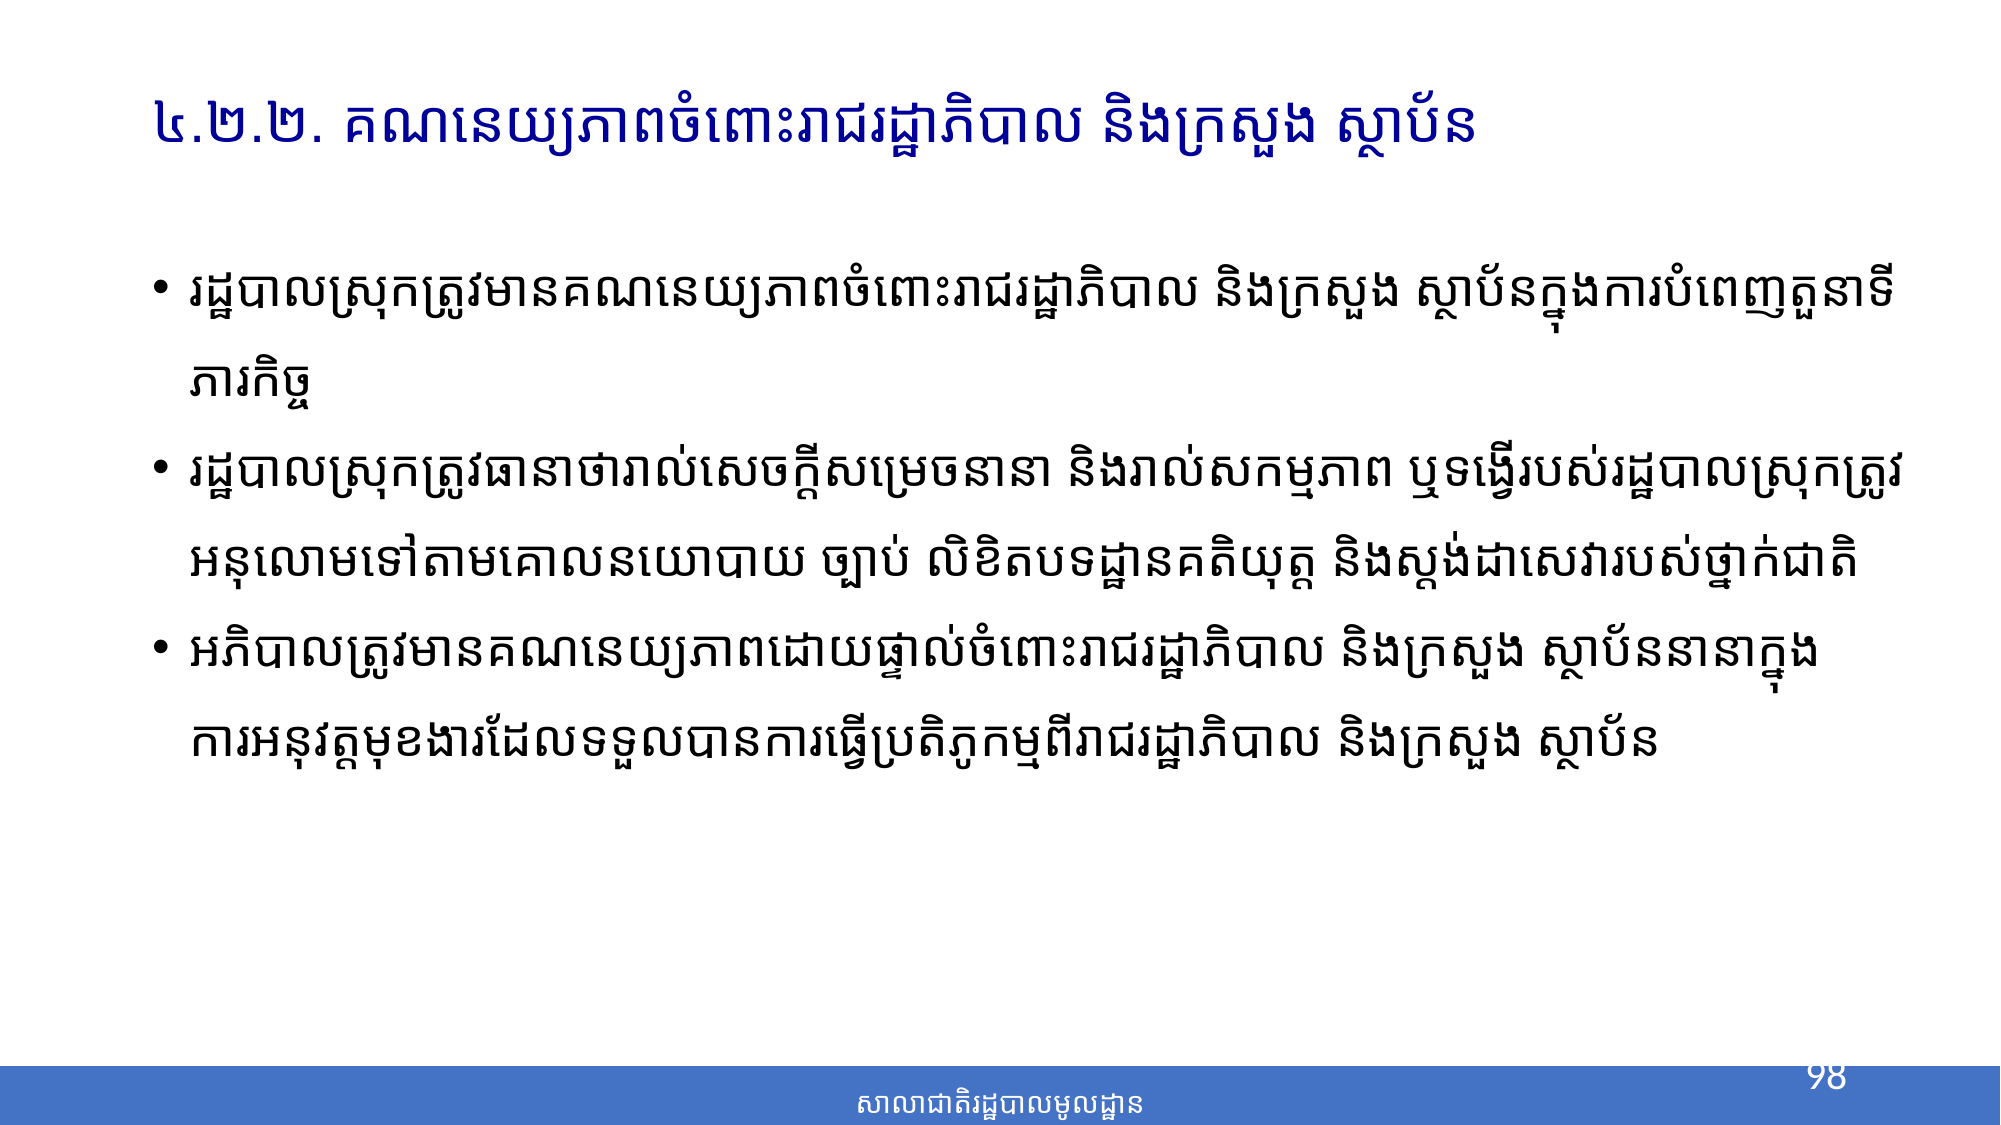

# ៤.២.២. គណនេយ្យភាពចំពោះរាជរដ្ឋាភិបាល និងក្រសួង ស្ថាប័ន
រដ្ឋបាលស្រុកត្រូវមានគណនេយ្យភាពចំពោះរាជរដ្ឋាភិបាល និងក្រសួង ស្ថាប័នក្នុងការបំពេញតួនាទី ភារកិច្ច
រដ្ឋបាលស្រុកត្រូវធានាថារាល់សេចក្ដីសម្រេចនានា និងរាល់សកម្មភាព ឬទង្វើរបស់រដ្ឋបាលស្រុកត្រូវអនុលោមទៅតាមគោលនយោបាយ ច្បាប់ លិខិតបទដ្ឋានគតិយុត្ត និងស្តង់ដាសេវារបស់ថ្នាក់ជាតិ
អភិបាលត្រូវមានគណនេយ្យភាពដោយផ្ទាល់ចំពោះរាជរដ្ឋាភិបាល និងក្រសួង ស្ថាប័ននានាក្នុងការអនុវត្តមុខងារដែលទទួលបានការធ្វើប្រតិភូកម្មពីរាជរដ្ឋាភិបាល និងក្រសួង ស្ថាប័ន
98